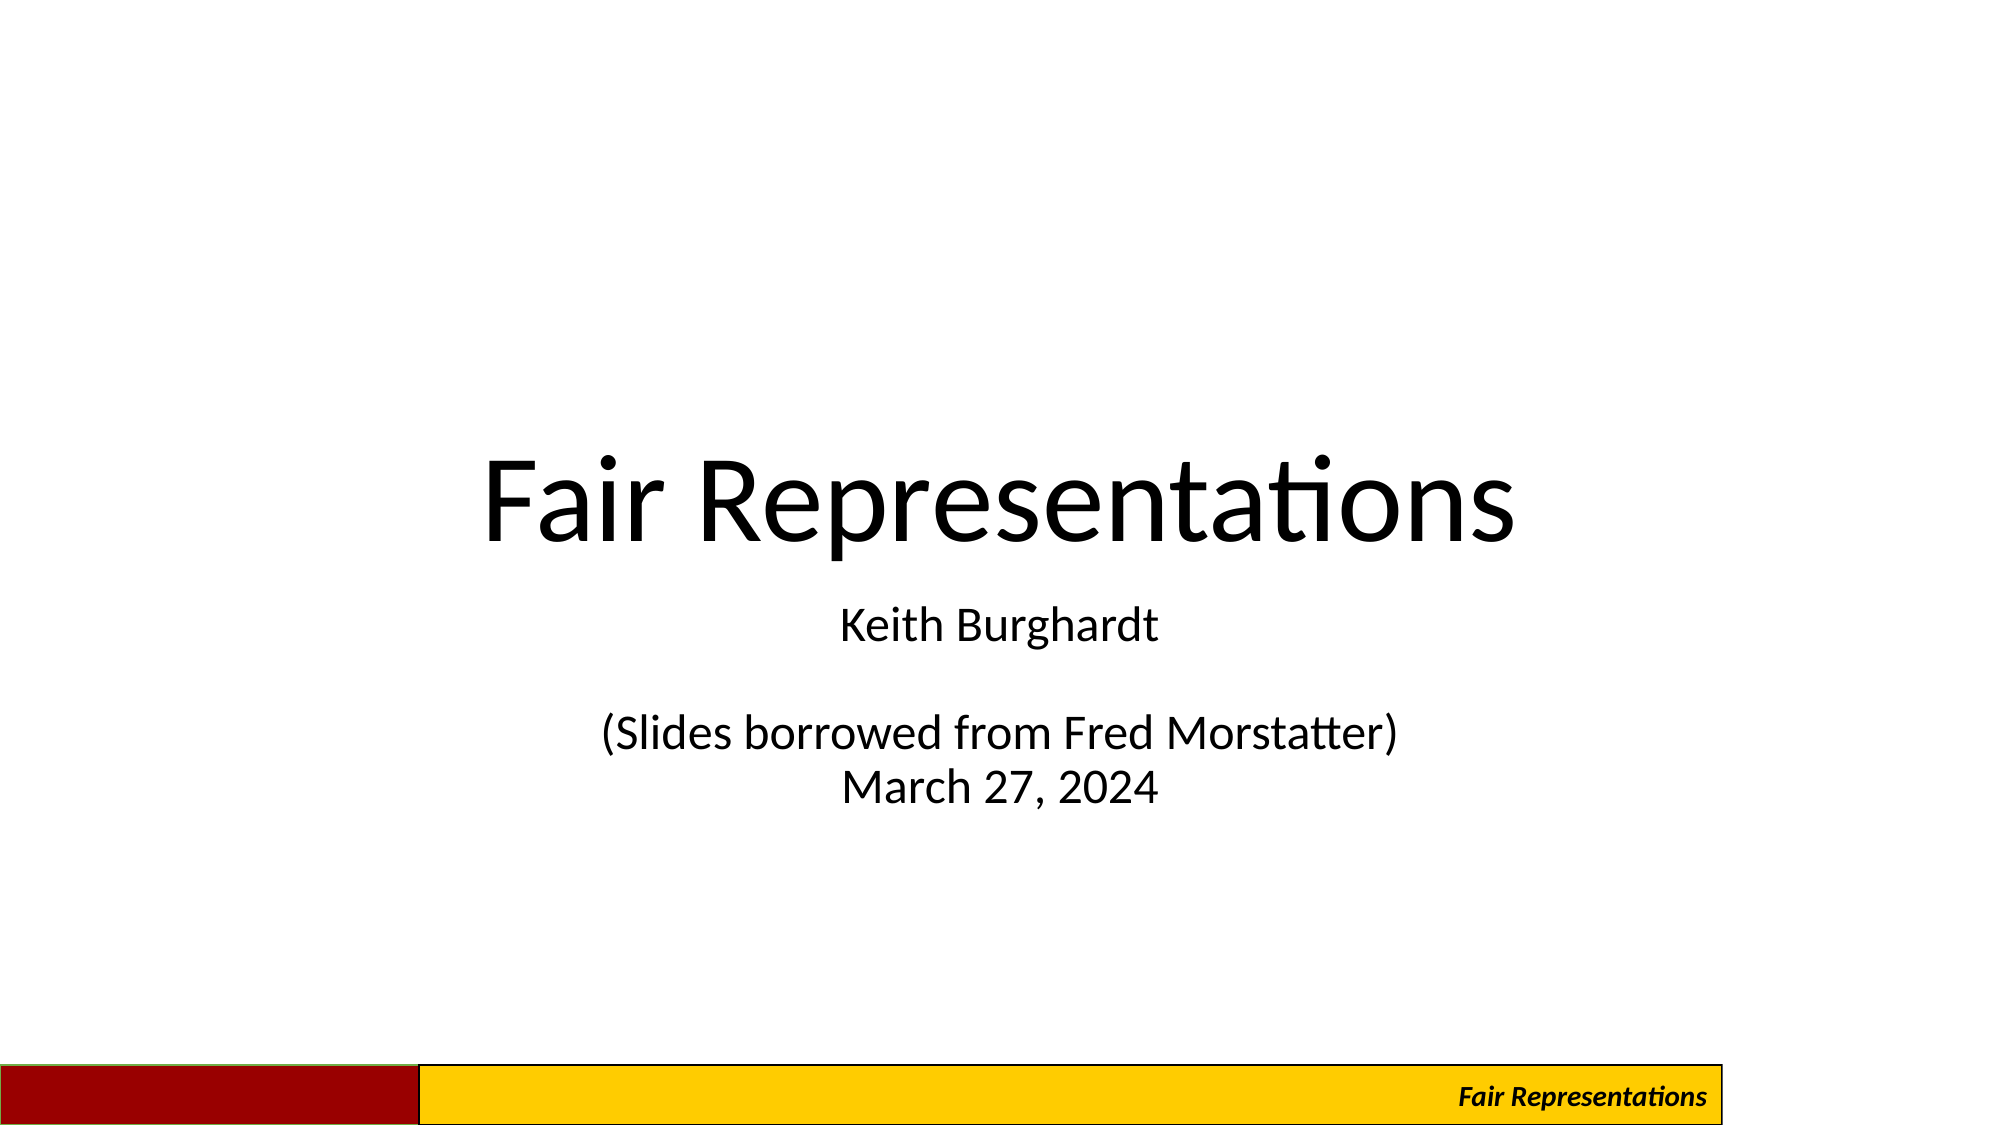

# Fair Representations
Keith Burghardt

(Slides borrowed from Fred Morstatter)
March 27, 2024